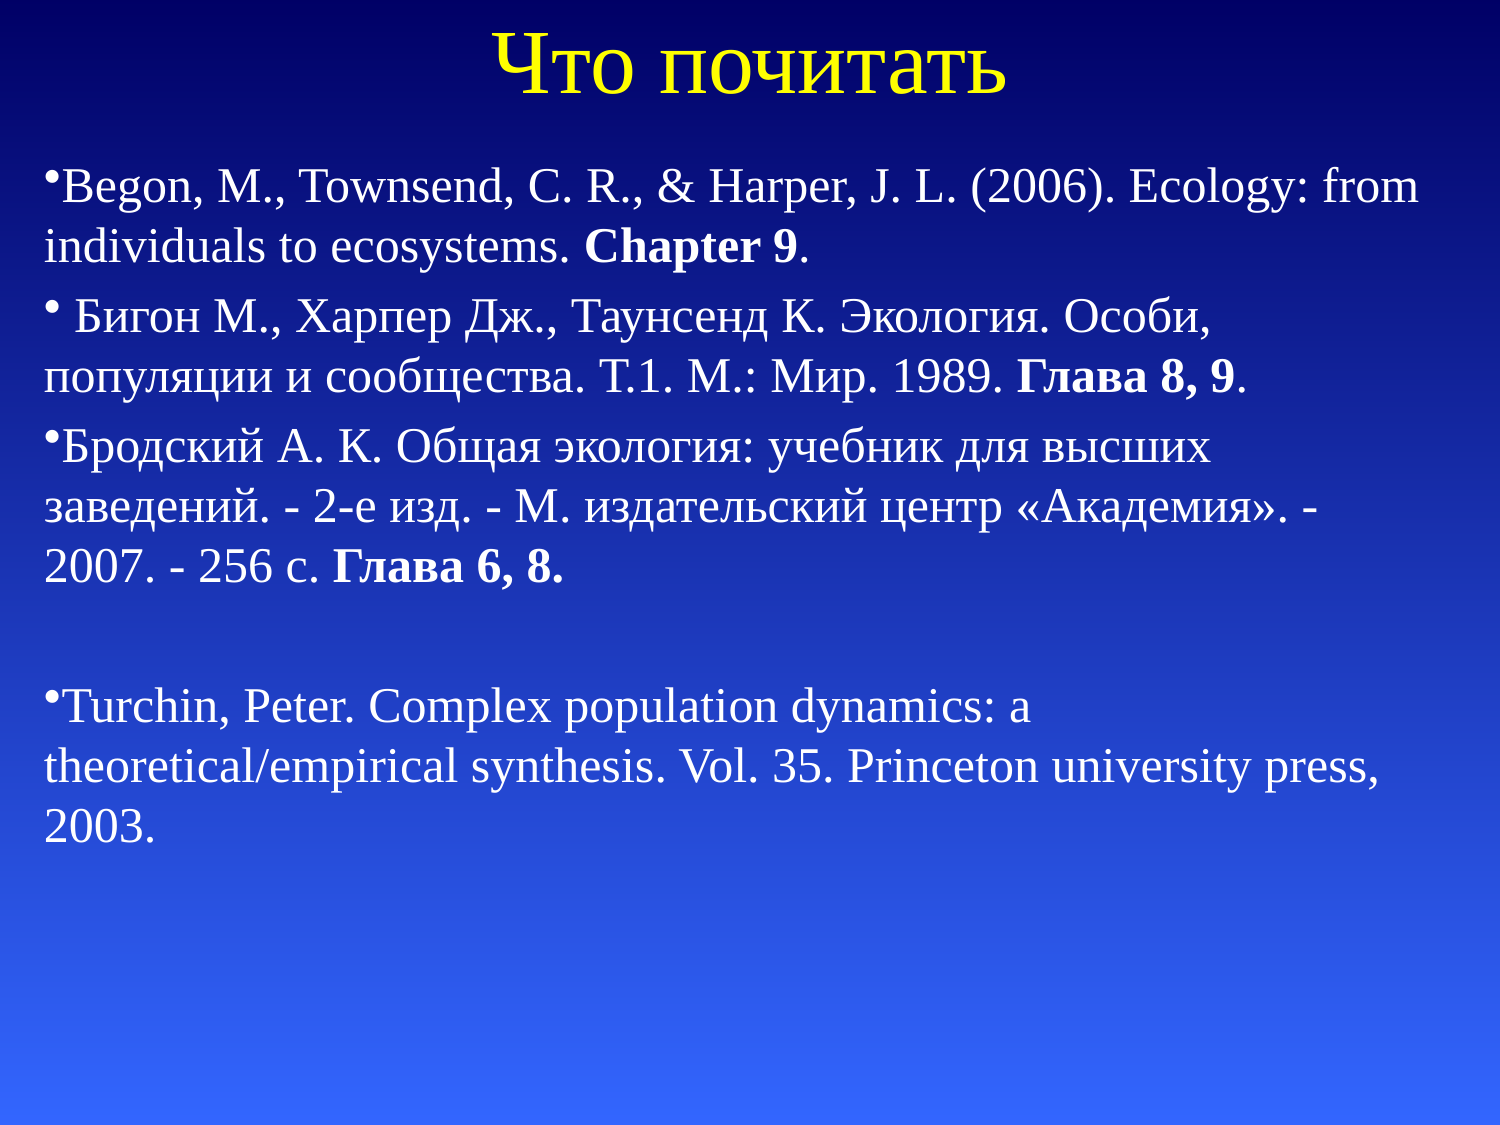

# Что почитать
Begon, M., Townsend, C. R., & Harper, J. L. (2006). Ecology: from individuals to ecosystems. Chapter 9.
 Бигон М., Харпер Дж., Таунсенд К. Экология. Особи, популяции и сообщества. Т.1. М.: Мир. 1989. Глава 8, 9.
Бродский А. К. Общая экология: учебник для высших заведений. - 2-е изд. - М. издательский центр «Академия». - 2007. - 256 с. Глава 6, 8.

Turchin, Peter. Complex population dynamics: a theoretical/empirical synthesis. Vol. 35. Princeton university press, 2003.